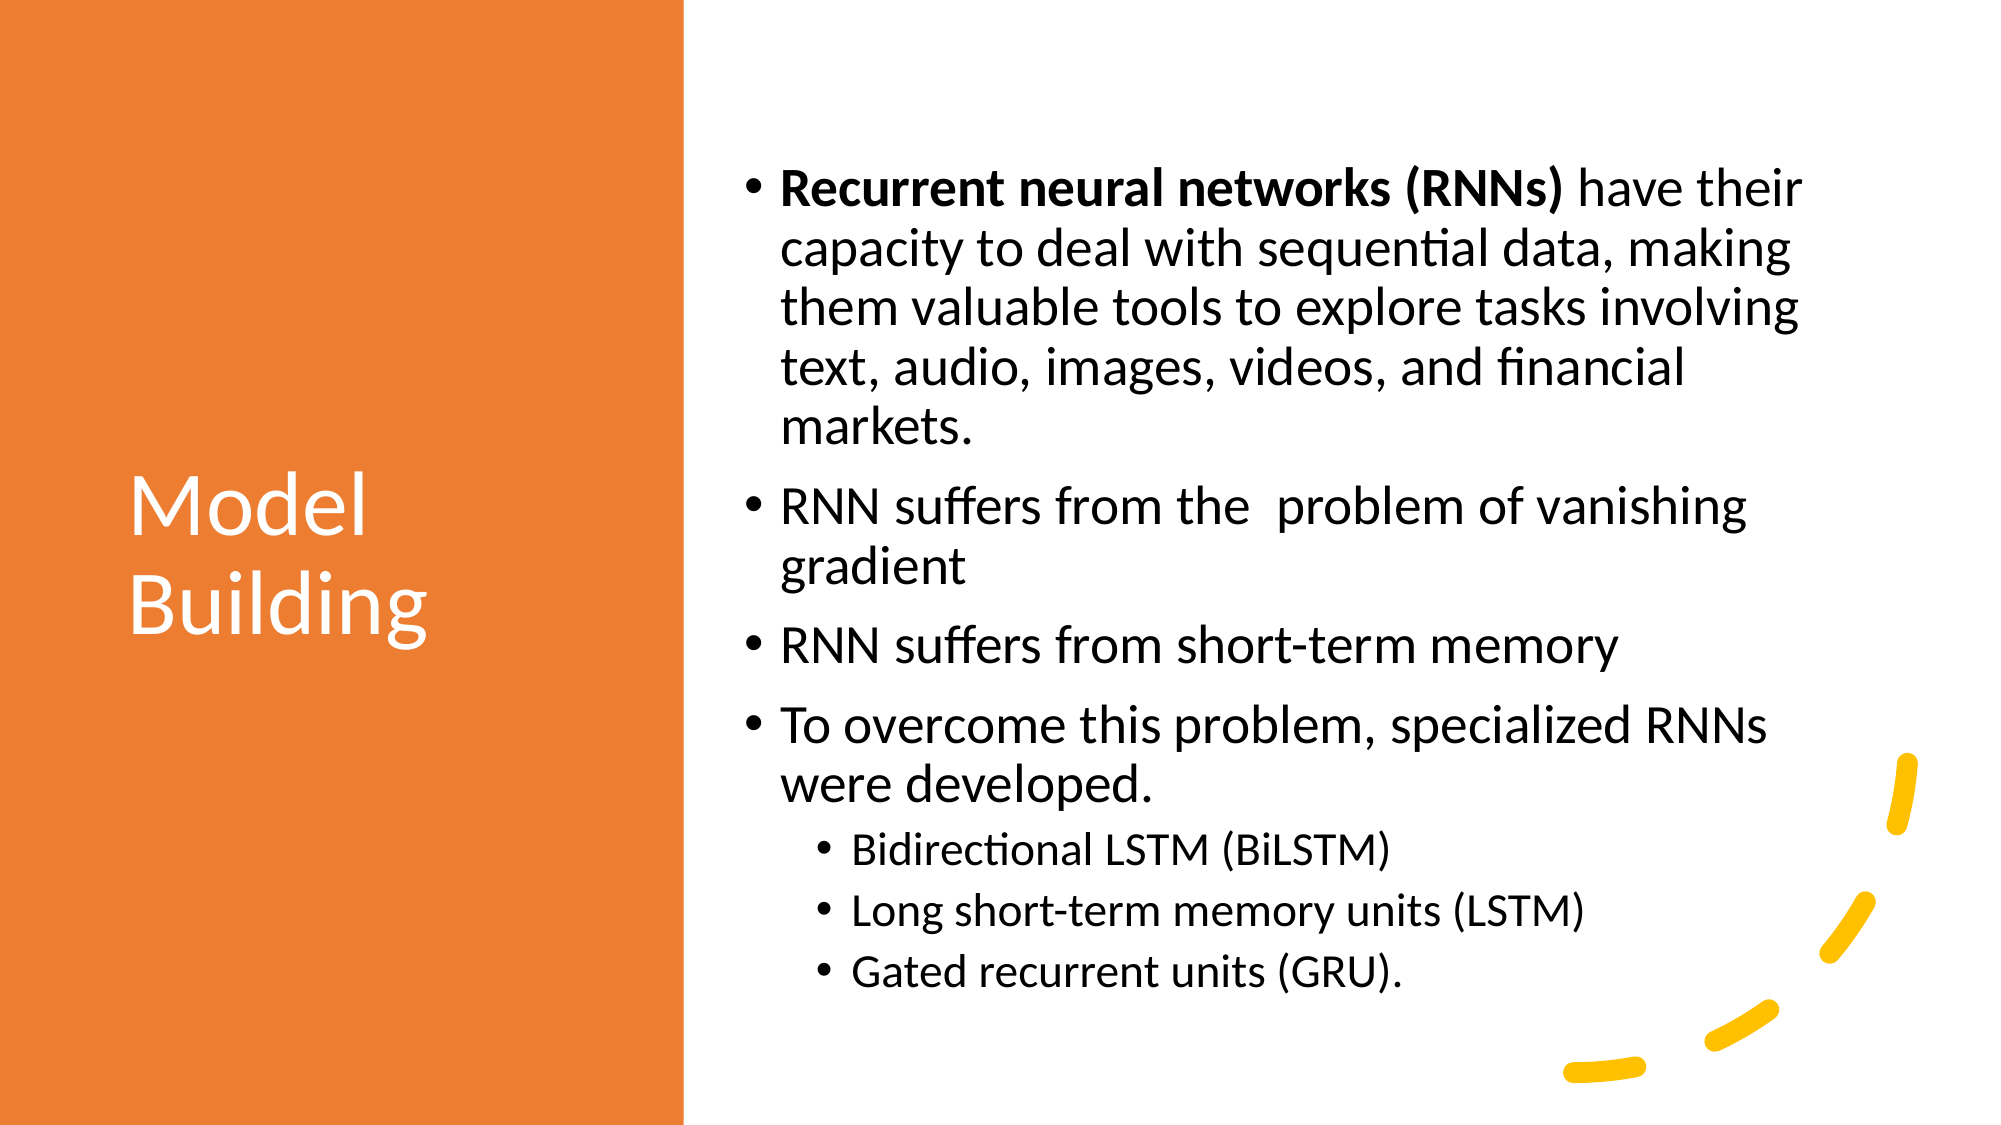

# Model Building
Recurrent neural networks (RNNs) have their capacity to deal with sequential data, making them valuable tools to explore tasks involving text, audio, images, videos, and financial markets.
RNN suffers from the  problem of vanishing gradient
RNN suffers from short-term memory
To overcome this problem, specialized RNNs were developed.
Bidirectional LSTM (BiLSTM)
Long short-term memory units (LSTM)
Gated recurrent units (GRU).